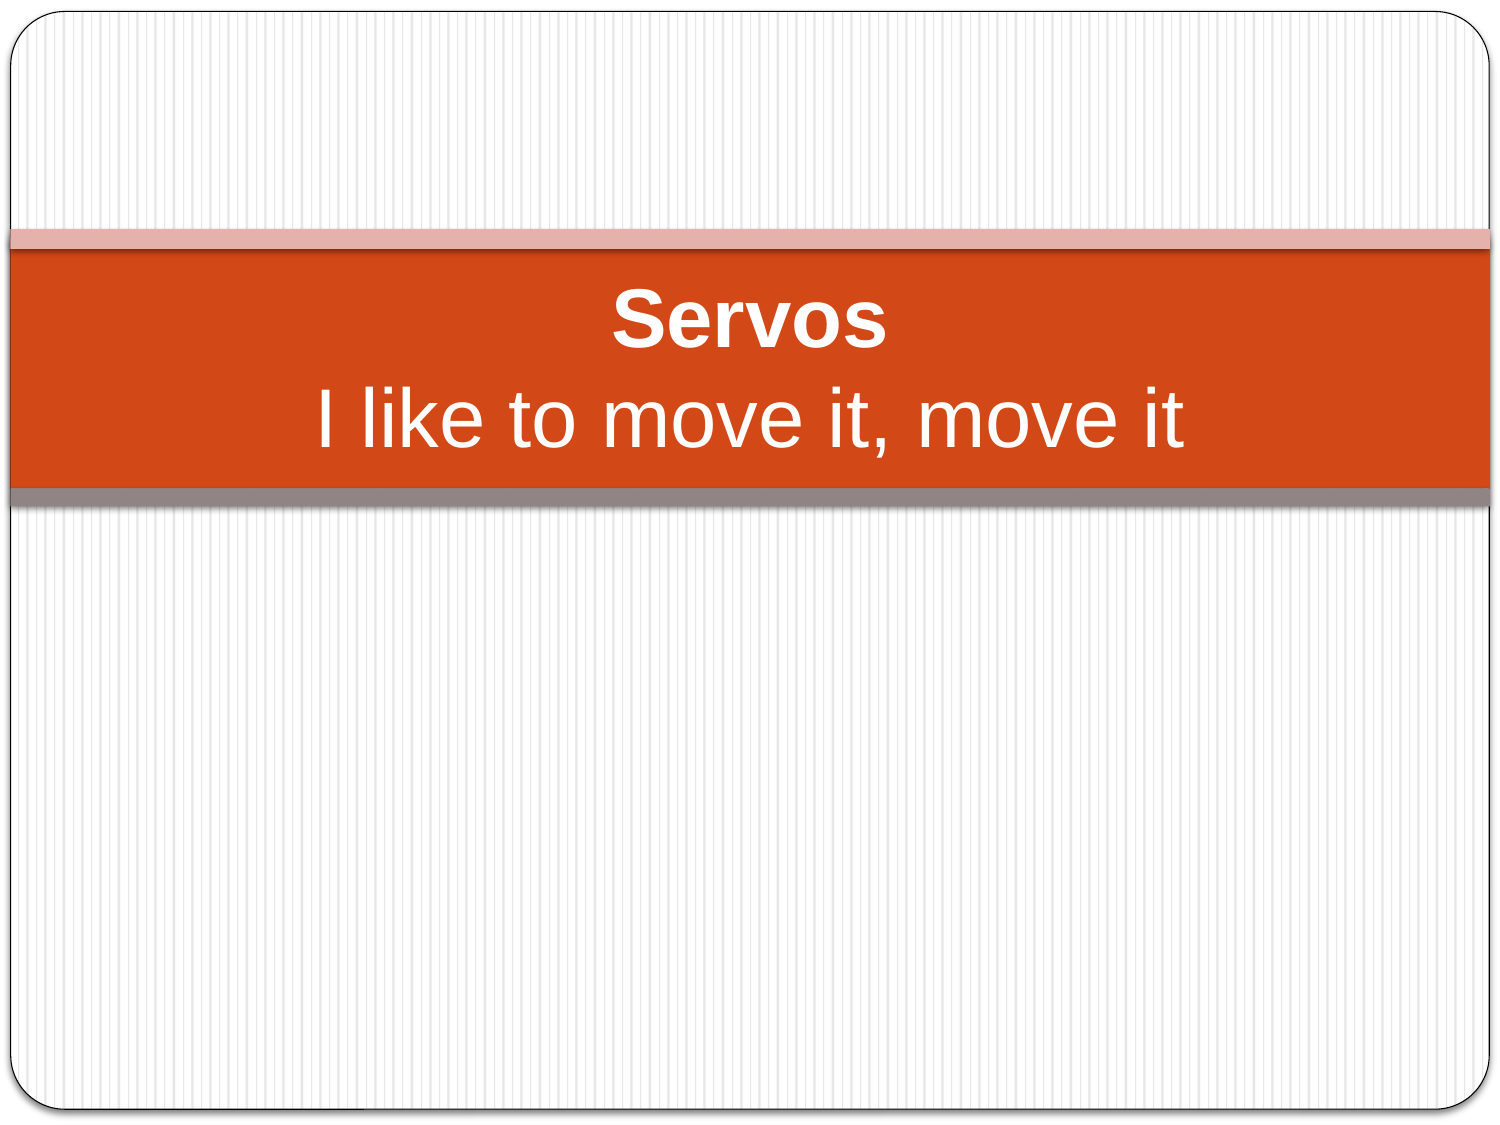

# Servos I like to move it, move it